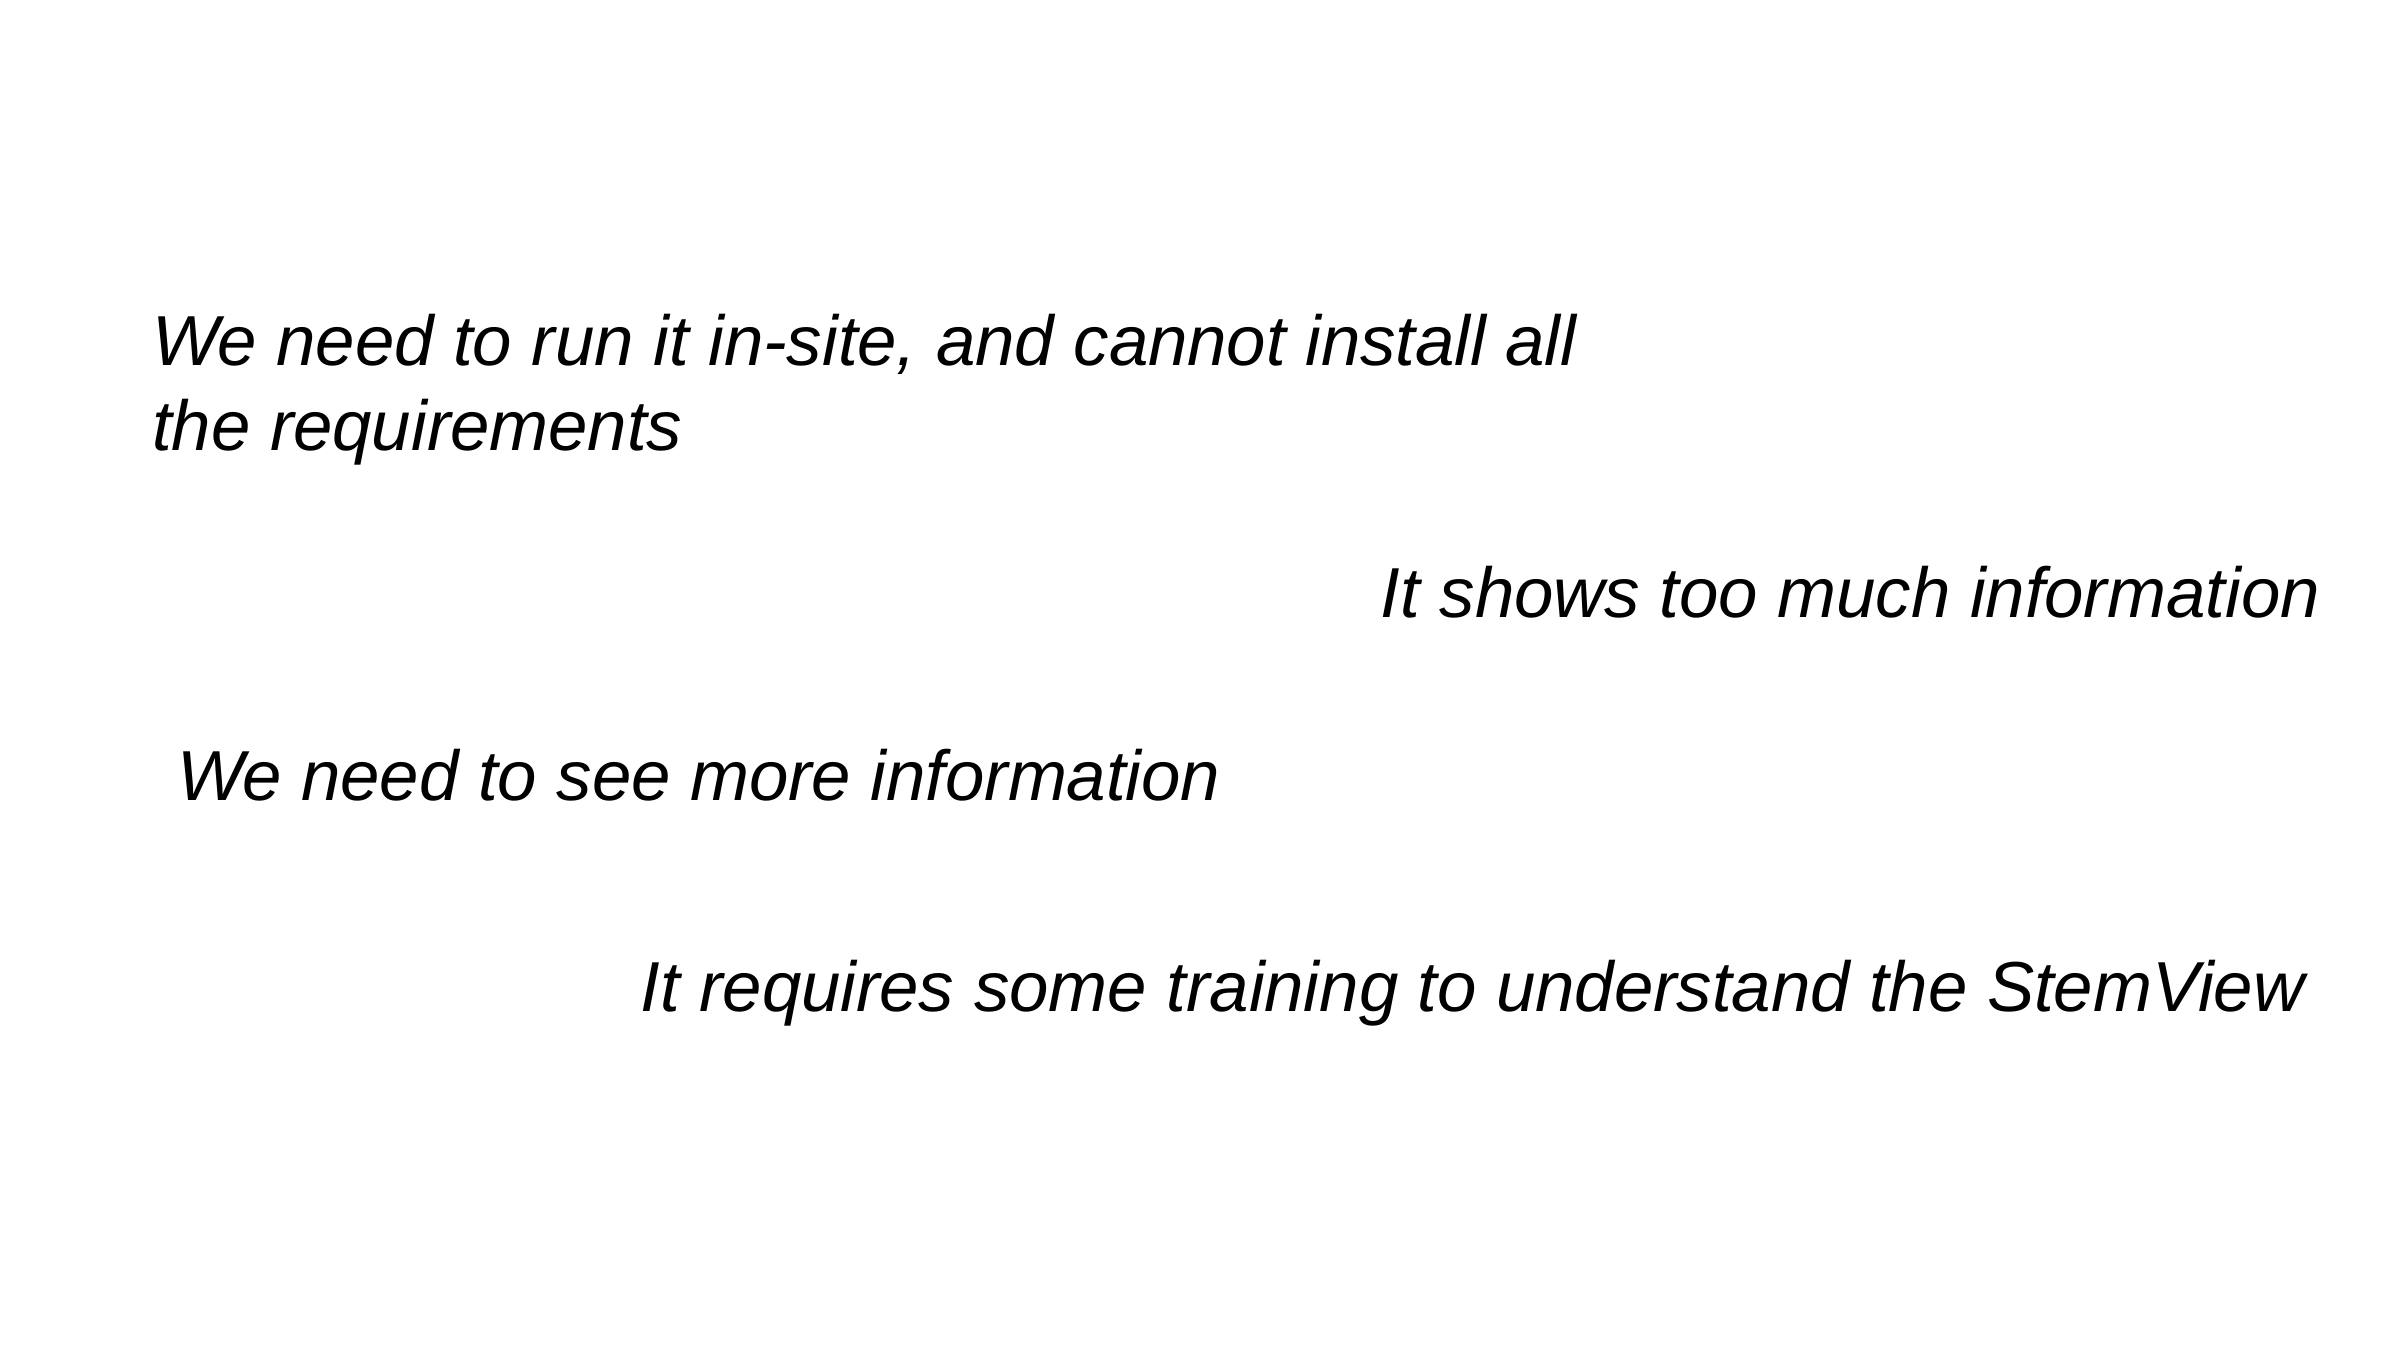

We need to run it in-site, and cannot install all the requirements
It shows too much information
We need to see more information
It requires some training to understand the StemView